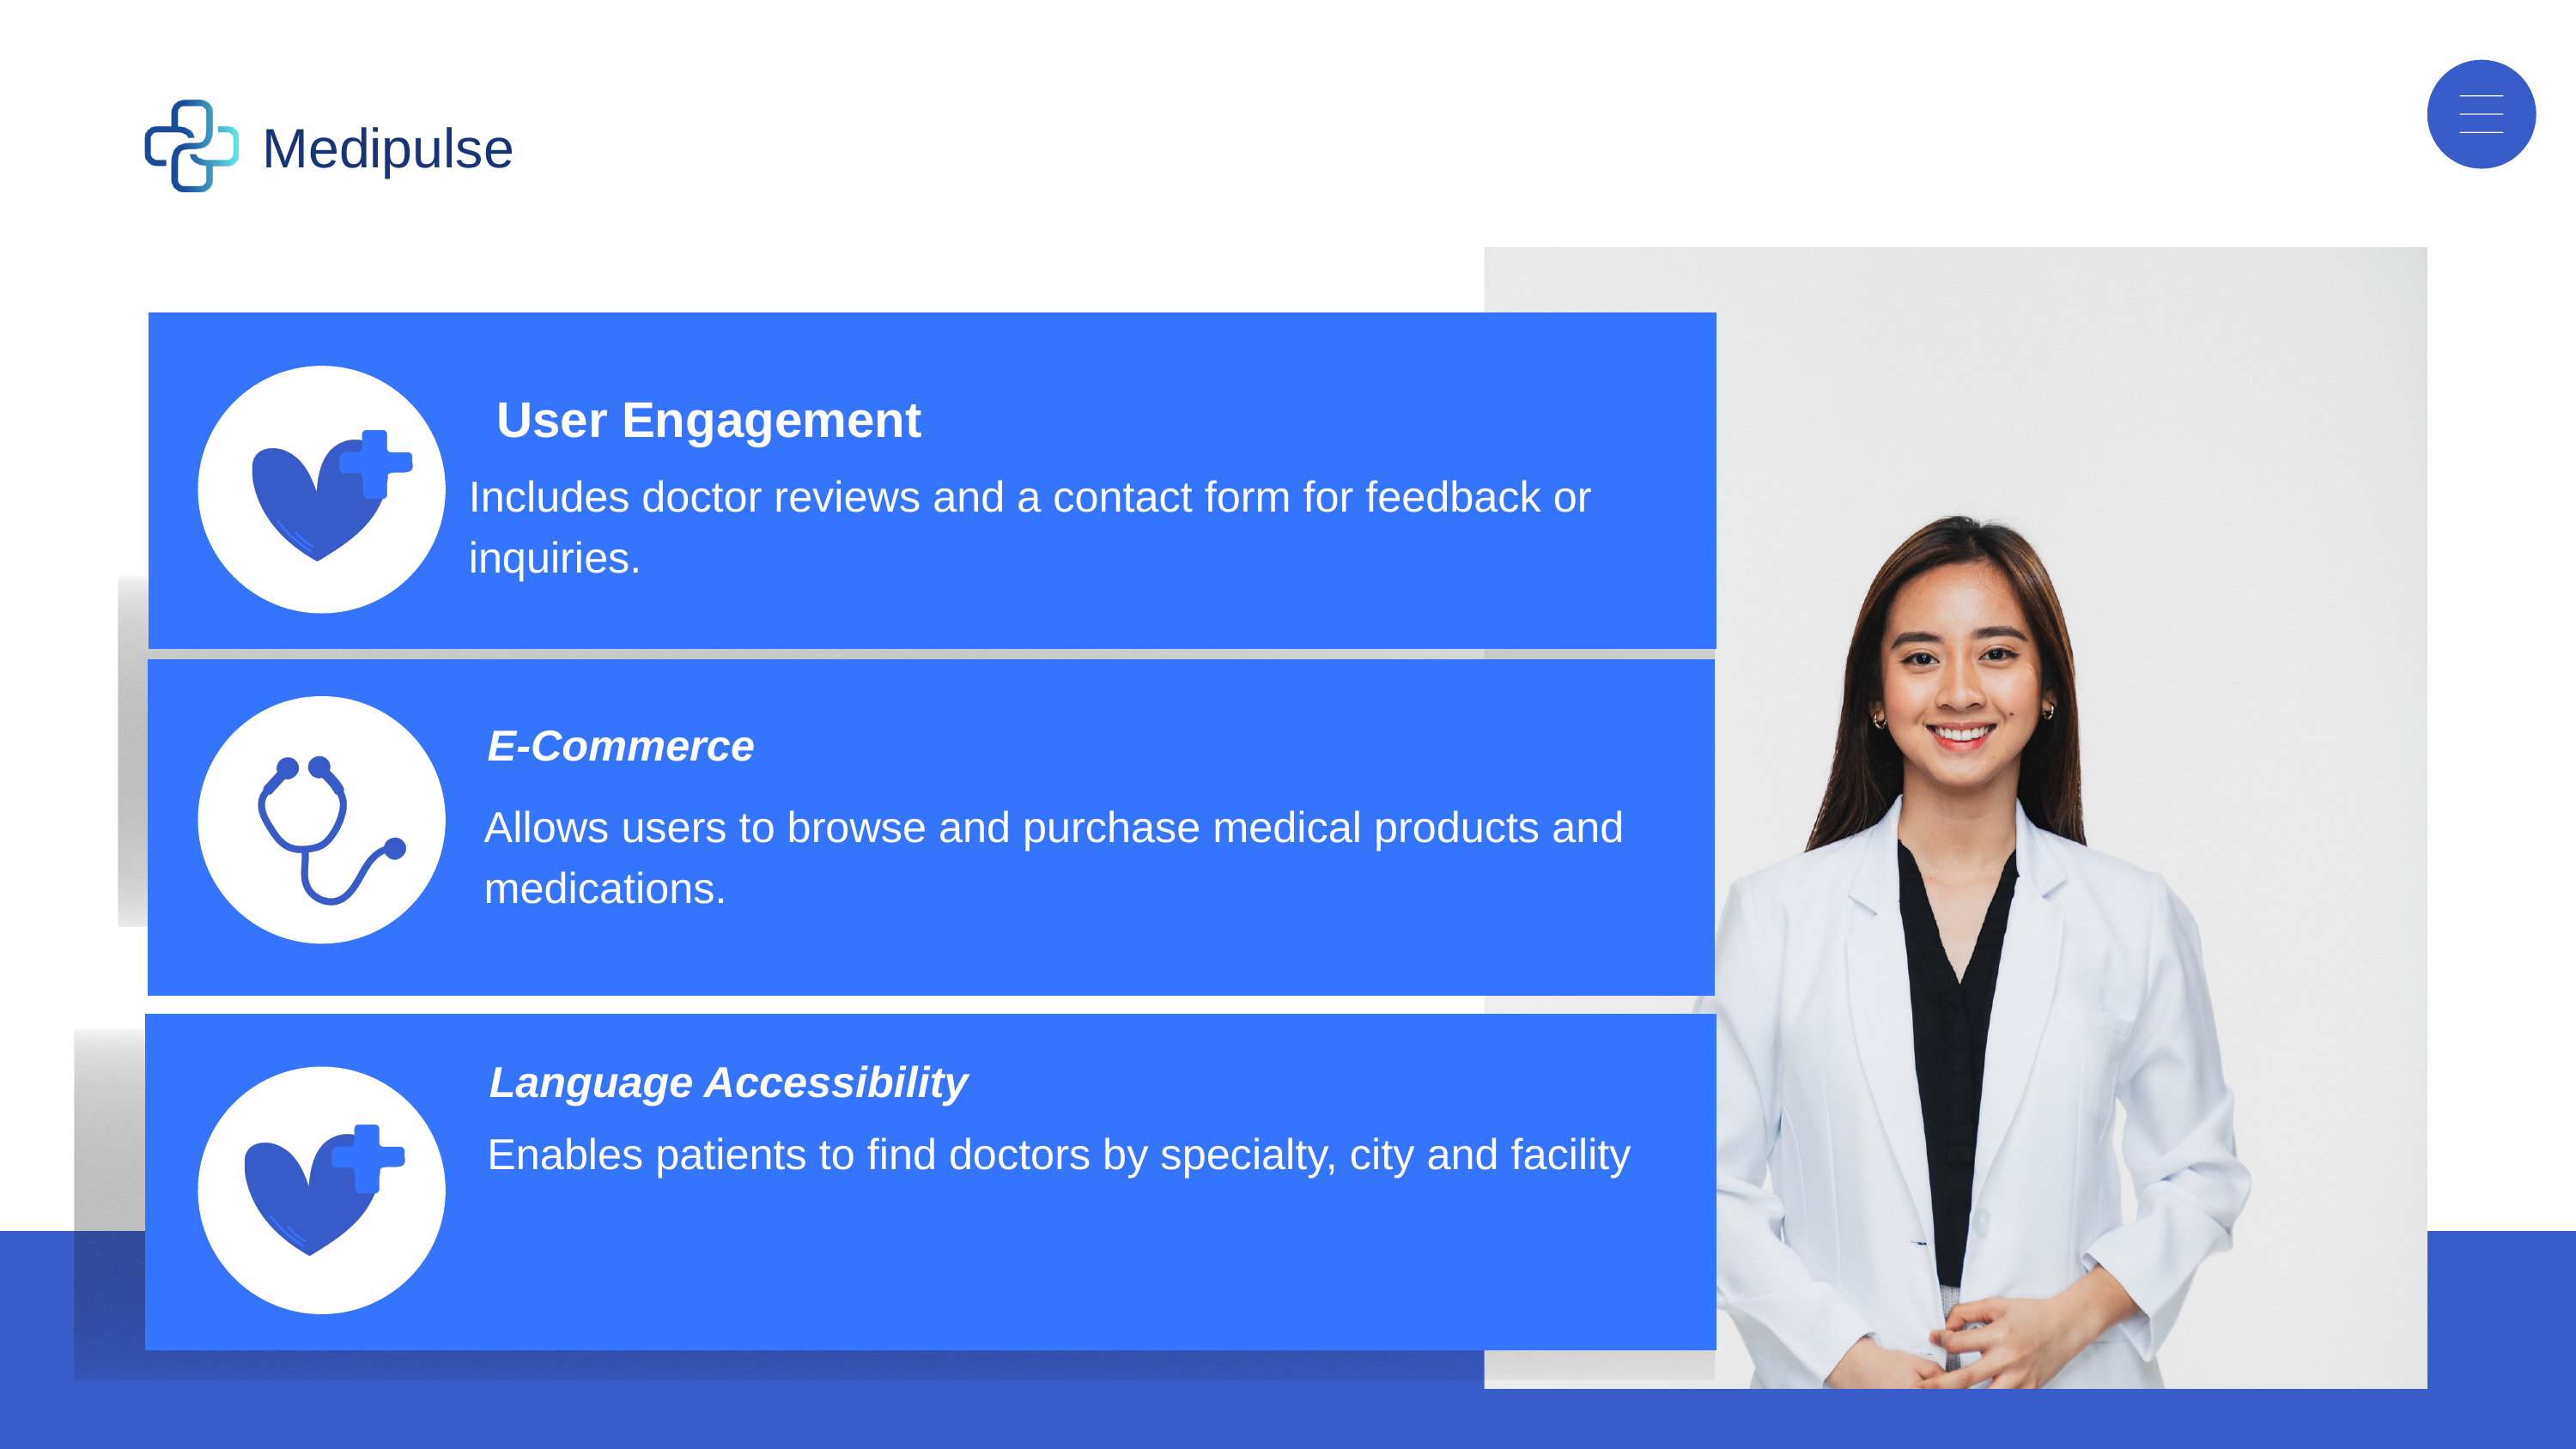

Medipulse

User Engagement

Includes doctor reviews and a contact form for feedback or inquiries.

E-Commerce

Allows users to browse and purchase medical products and medications.

Language Accessibility

Enables patients to find doctors by specialty, city and facility